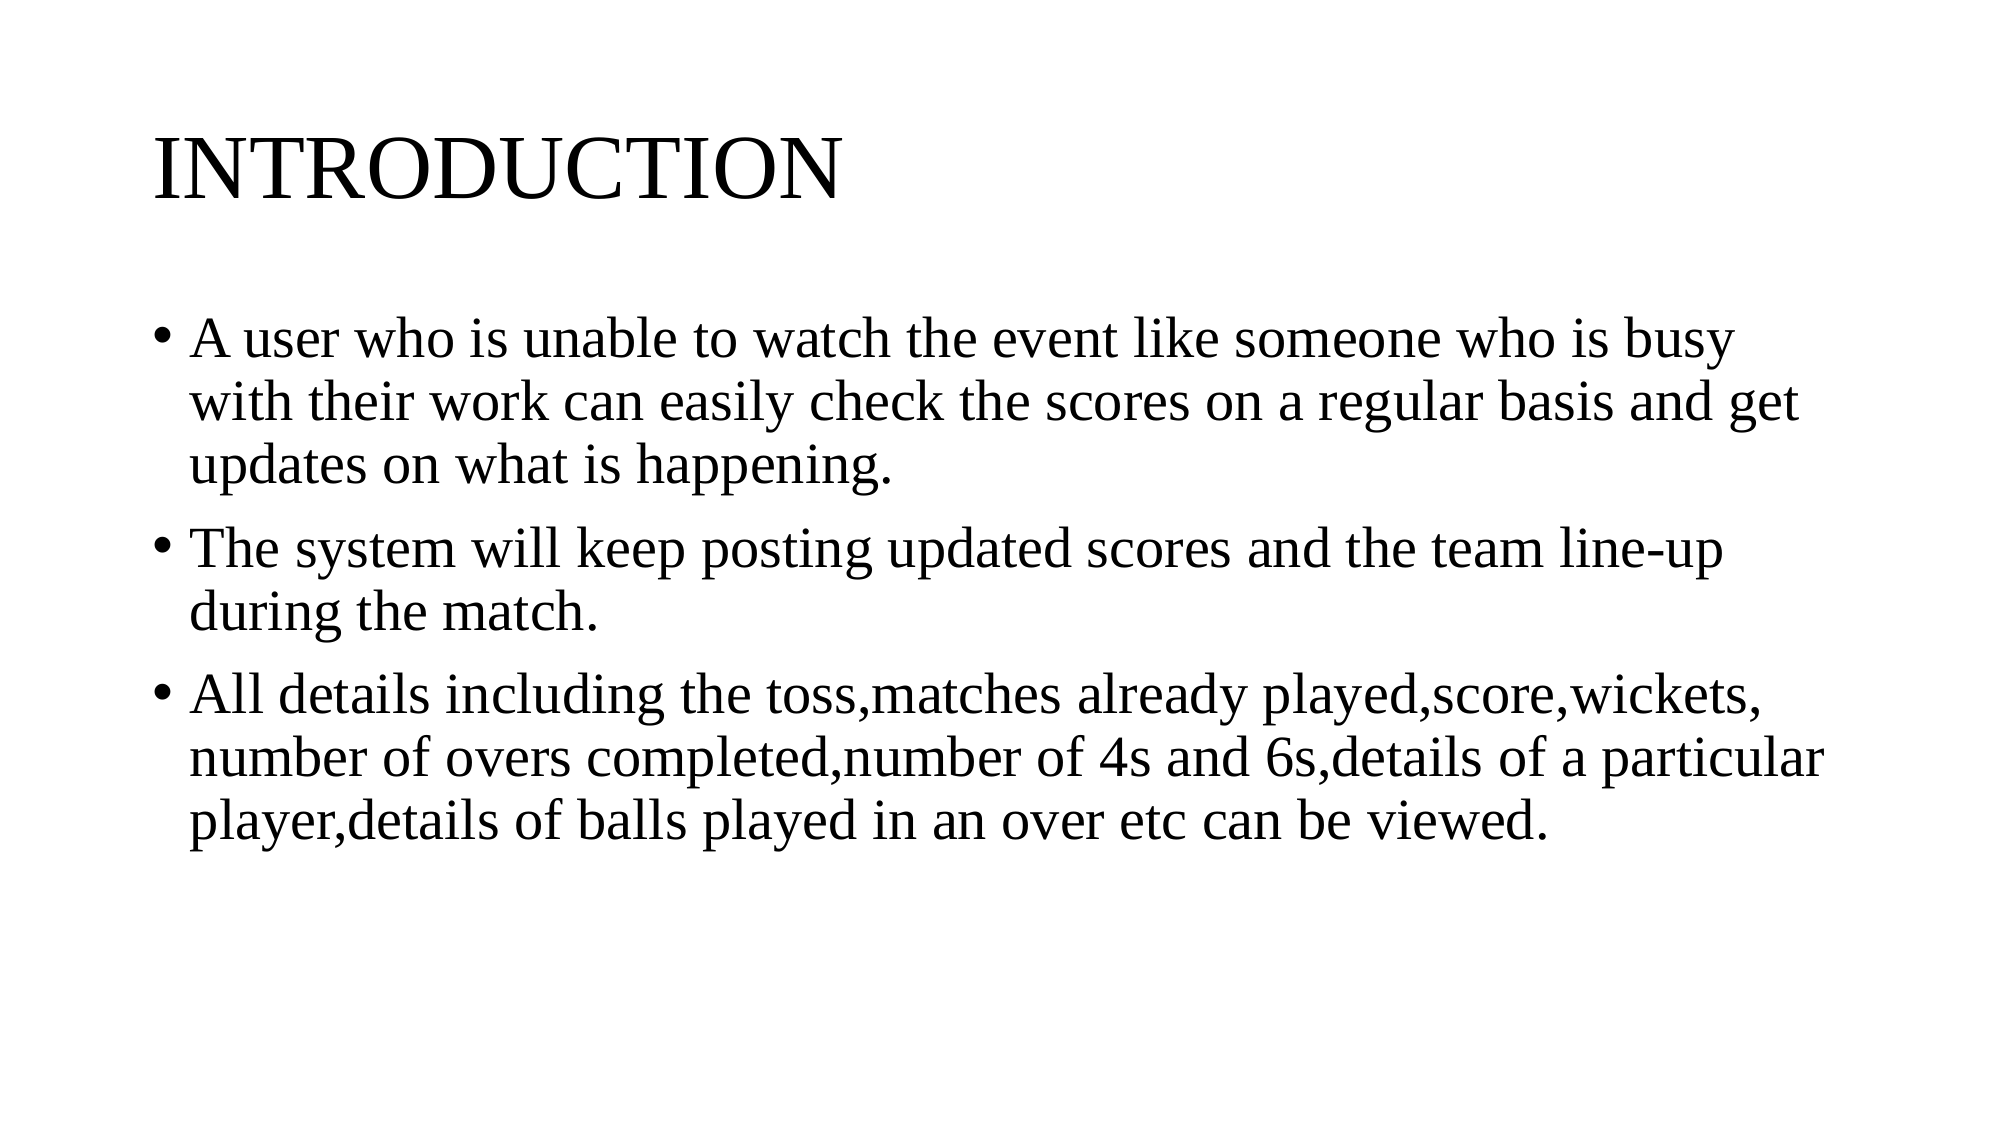

# INTRODUCTION
A user who is unable to watch the event like someone who is busy with their work can easily check the scores on a regular basis and get updates on what is happening.
The system will keep posting updated scores and the team line-up during the match.
All details including the toss,matches already played,score,wickets, number of overs completed,number of 4s and 6s,details of a particular player,details of balls played in an over etc can be viewed.